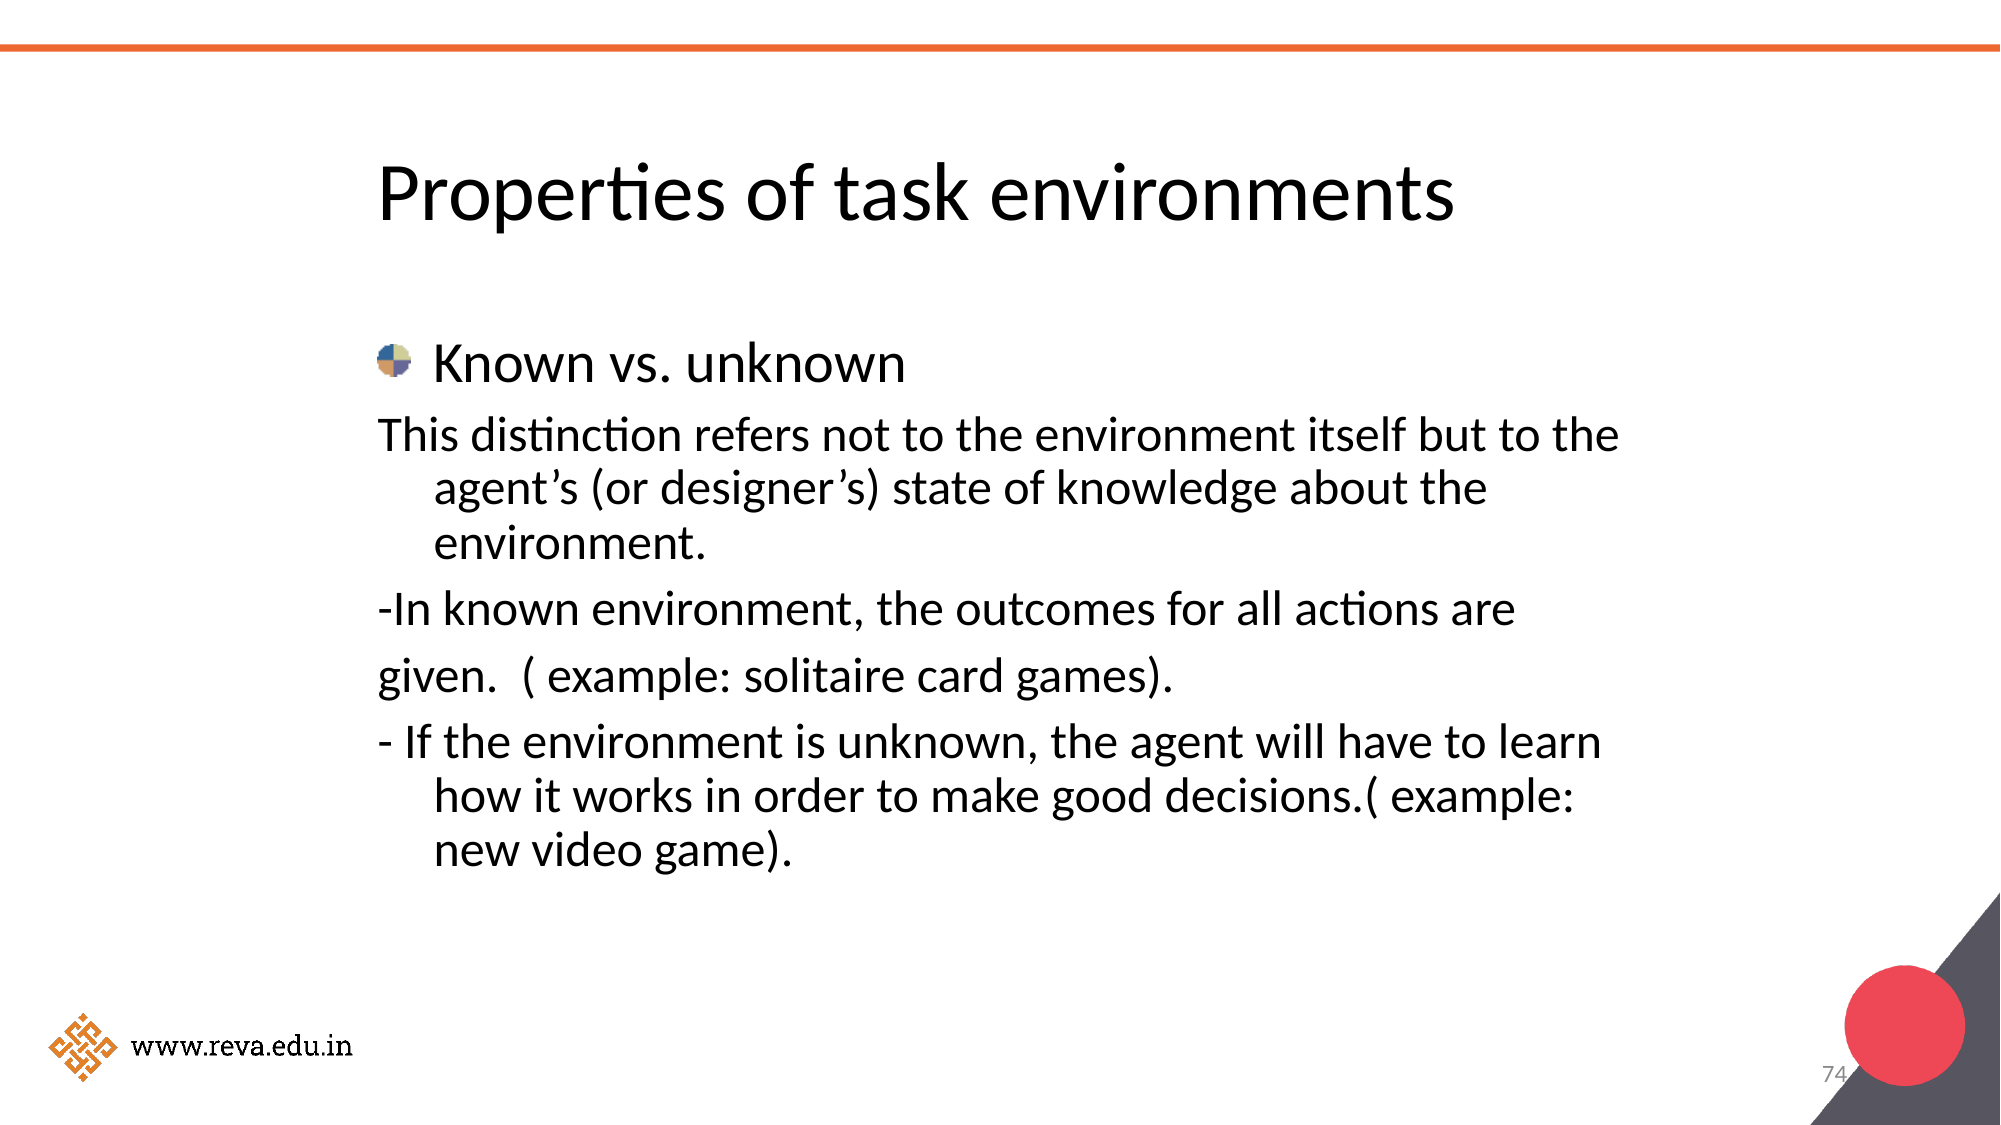

Properties of task environments
Known vs. unknown
This distinction refers not to the environment itself but to the agent’s (or designer’s) state of knowledge about the environment.
-In known environment, the outcomes for all actions are
given.  ( example: solitaire card games).
- If the environment is unknown, the agent will have to learn how it works in order to make good decisions.( example: new video game).

74